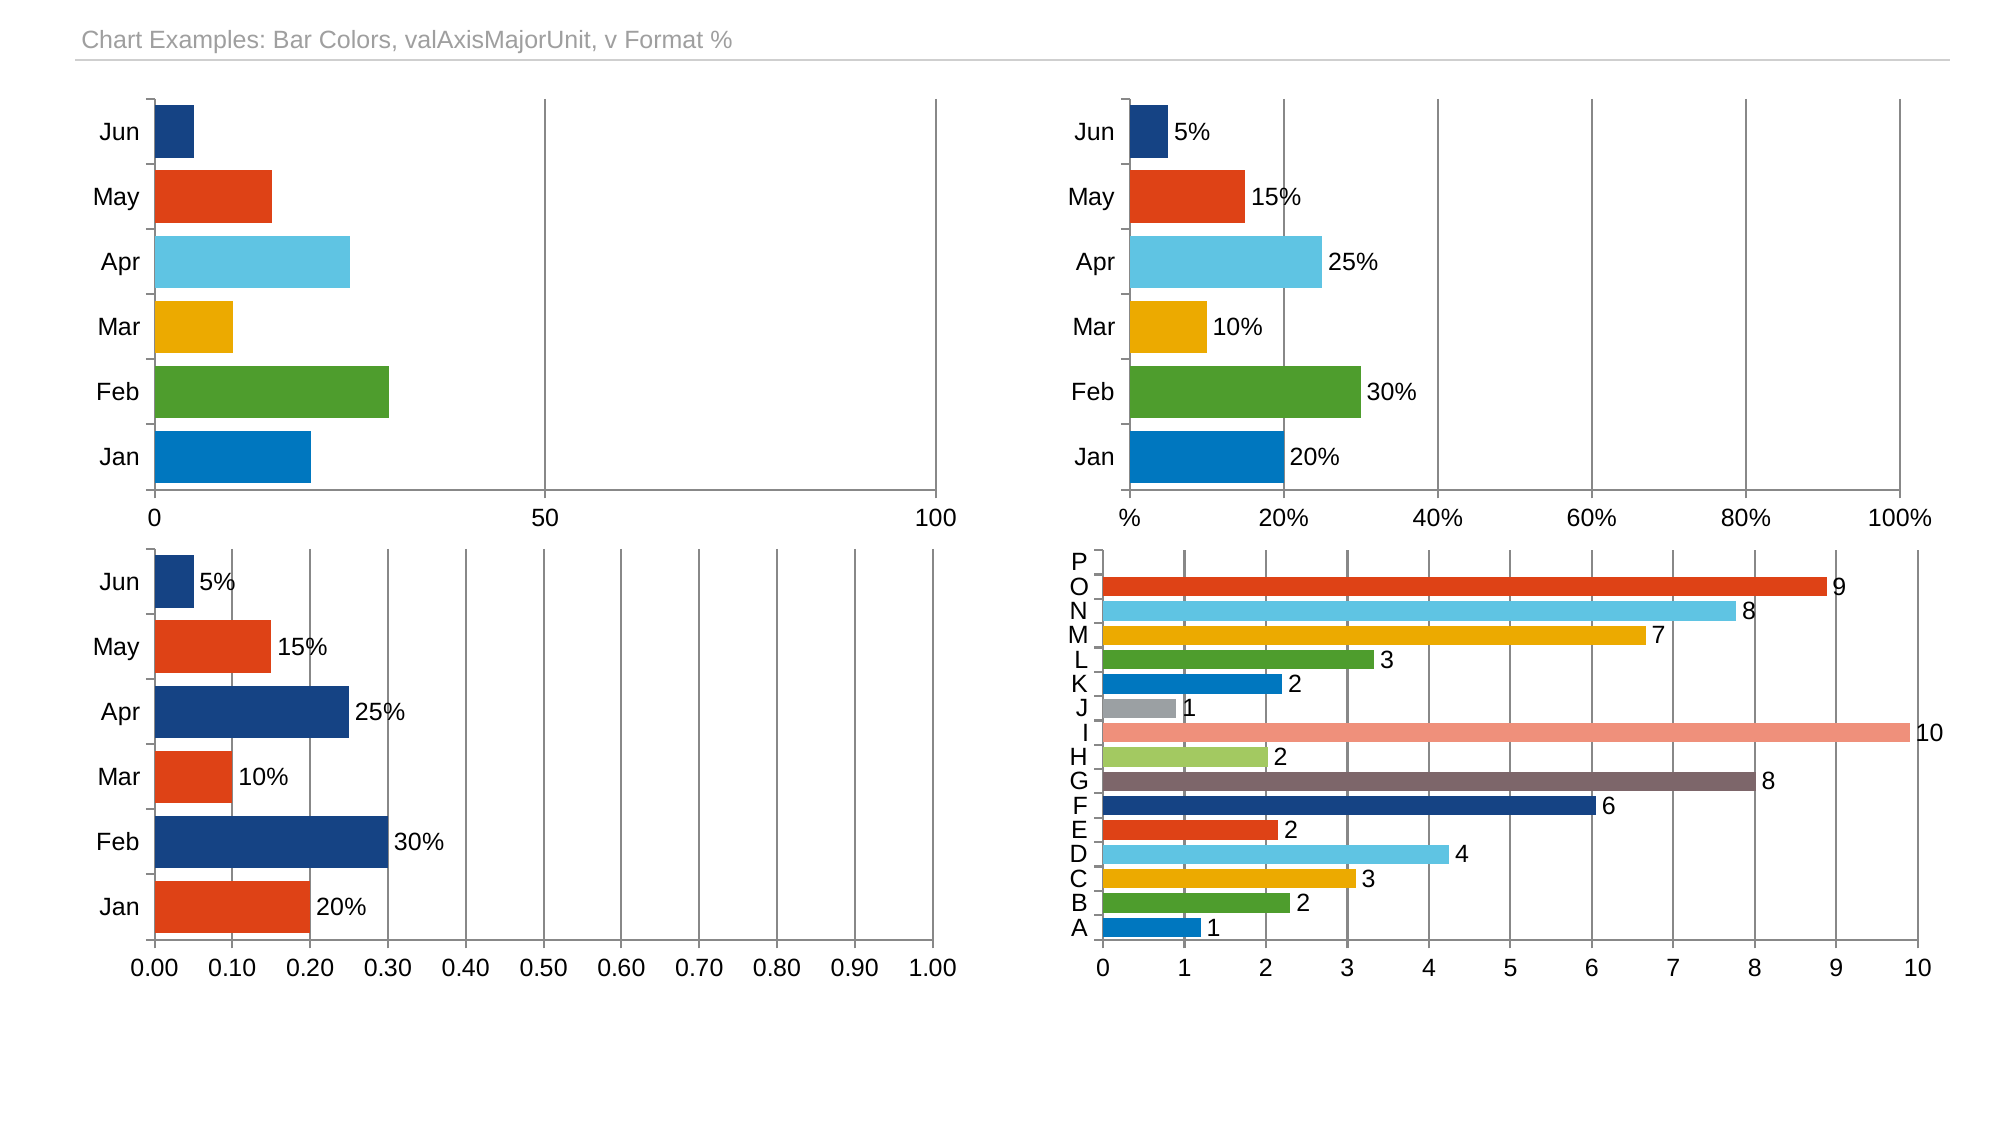

| Chart Examples: Bar Colors, valAxisMajorUnit, v Format % |
| --- |

### Chart

| Category | Colored Series |
|---|---|
| Jan | 20.0 |
| Feb | 30.0 |
| Mar | 10.0 |
| Apr | 25.0 |
| May | 15.0 |
| Jun | 5.0 |

### Chart

| Category | Too Many Colors Series |
|---|---|
| Jan | 0.2 |
| Feb | 0.3 |
| Mar | 0.1 |
| Apr | 0.25 |
| May | 0.15 |
| Jun | 0.05 |

### Chart

| Category | Two Color Series |
|---|---|
| Jan | 0.2 |
| Feb | 0.3 |
| Mar | 0.1 |
| Apr | 0.25 |
| May | 0.15 |
| Jun | 0.05 |

### Chart

| Category | Many values |
|---|---|
| A | 1.2 |
| B | 2.3 |
| C | 3.1 |
| D | 4.25 |
| E | 2.15 |
| F | 6.05 |
| G | 8.01 |
| H | 2.02 |
| I | 9.9 |
| J | 0.9 |
| K | 2.2 |
| L | 3.33 |
| M | 6.66 |
| N | 7.77 |
| O | 8.88 |
| P | None |